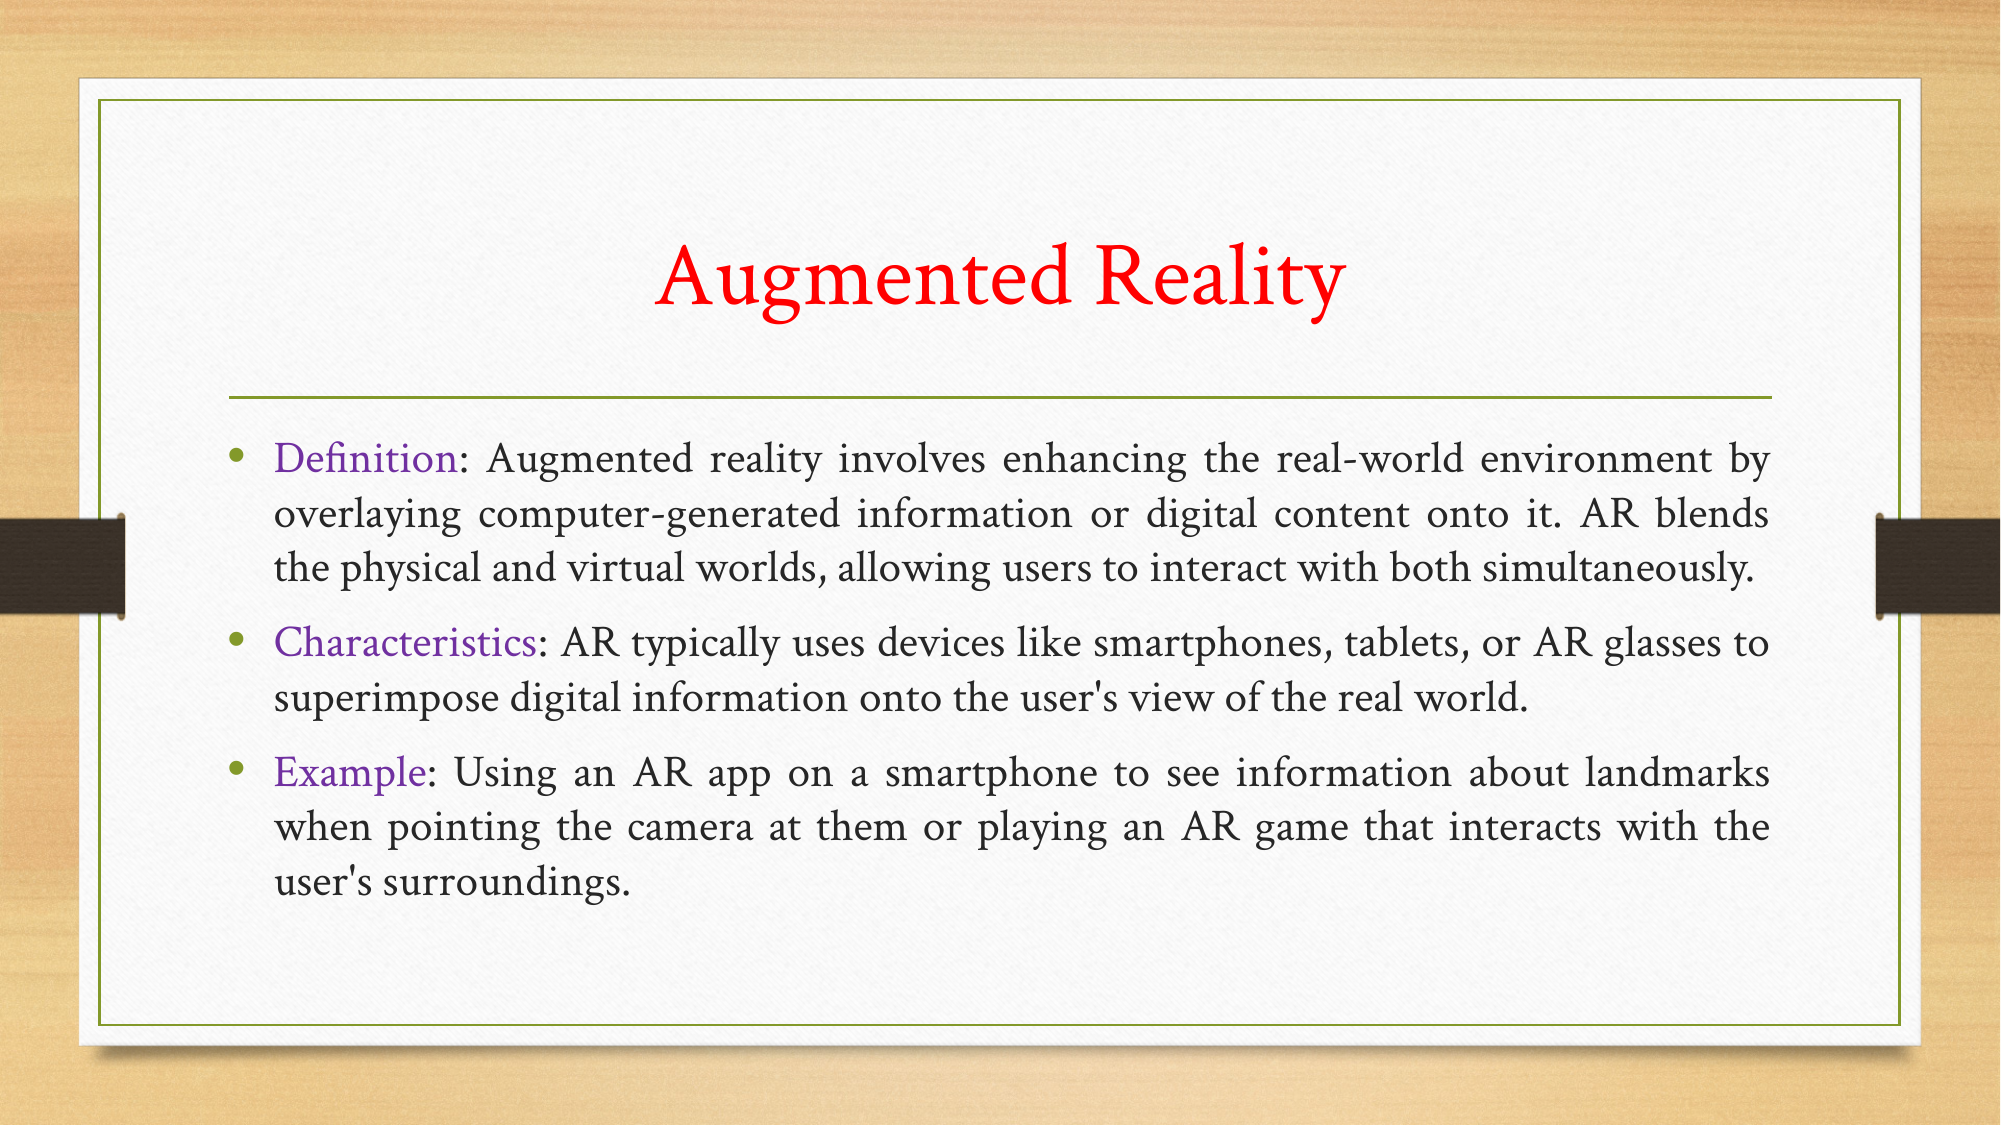

# Augmented Reality
Definition: Augmented reality involves enhancing the real-world environment by overlaying computer-generated information or digital content onto it. AR blends the physical and virtual worlds, allowing users to interact with both simultaneously.
Characteristics: AR typically uses devices like smartphones, tablets, or AR glasses to superimpose digital information onto the user's view of the real world.
Example: Using an AR app on a smartphone to see information about landmarks when pointing the camera at them or playing an AR game that interacts with the user's surroundings.